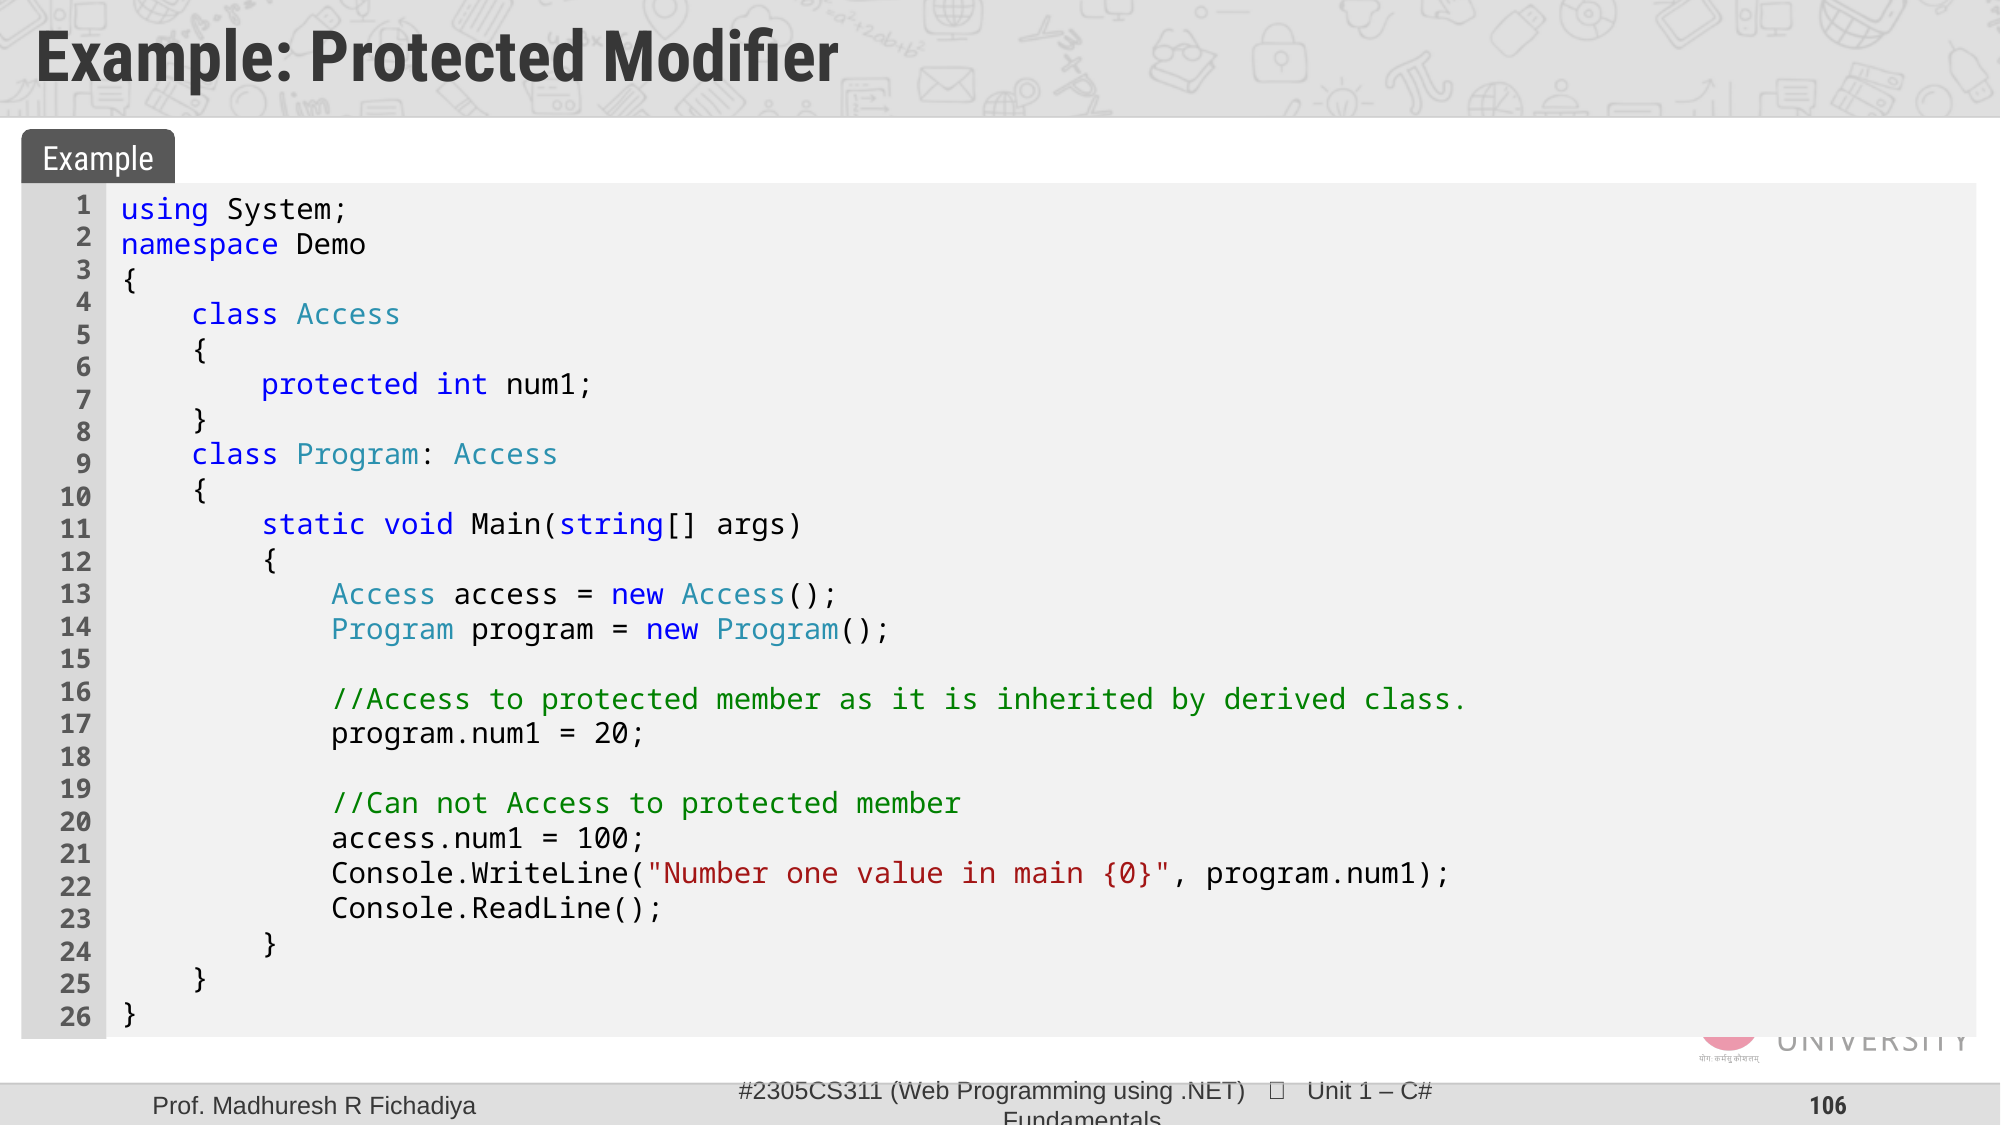

# Example: Protected Modifier
Example
1
2
3
4
5
6
7
8
9
10
11
12
13
14
15
16
17
18
19
20
21
22
23
24
25
26
using System;
namespace Demo
{
    class Access
    {
        protected int num1;
    }
    class Program: Access
    {
        static void Main(string[] args)
        {
            Access access = new Access();
            Program program = new Program();

            //Access to protected member as it is inherited by derived class.
            program.num1 = 20;

            //Can not Access to protected member
            access.num1 = 100;
            Console.WriteLine("Number one value in main {0}", program.num1);
            Console.ReadLine();
        }
    }
}